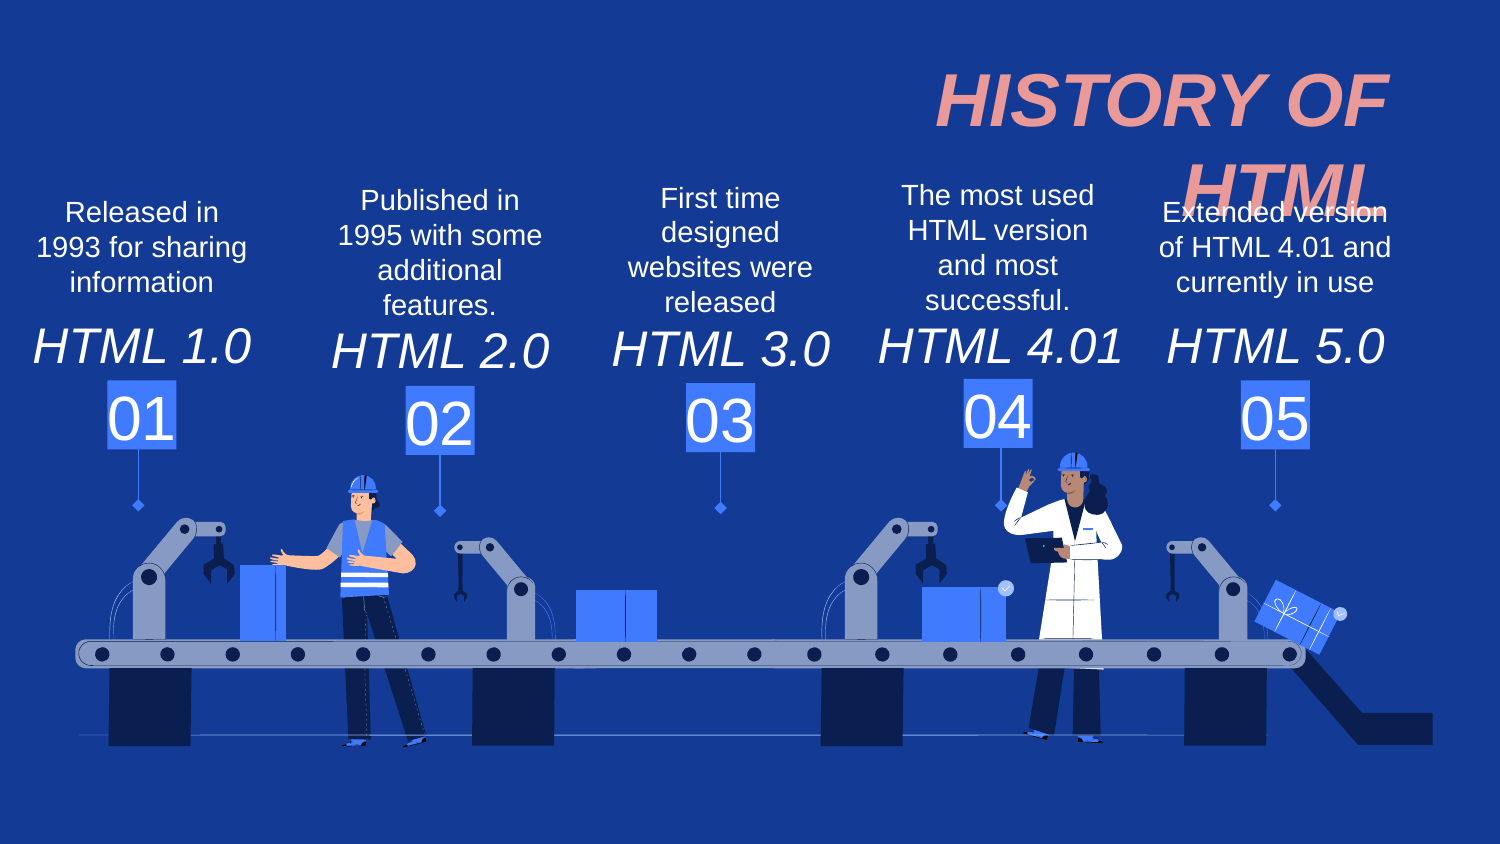

# HISTORY OF HTML
The most used HTML version and most successful.
Released in 1993 for sharing information
Extended version of HTML 4.01 and currently in use
First time designed websites were released
Published in 1995 with some additional features.
HTML 4.01
HTML 1.0
HTML 5.0
HTML 3.0
HTML 2.0

04

01
05

03
02